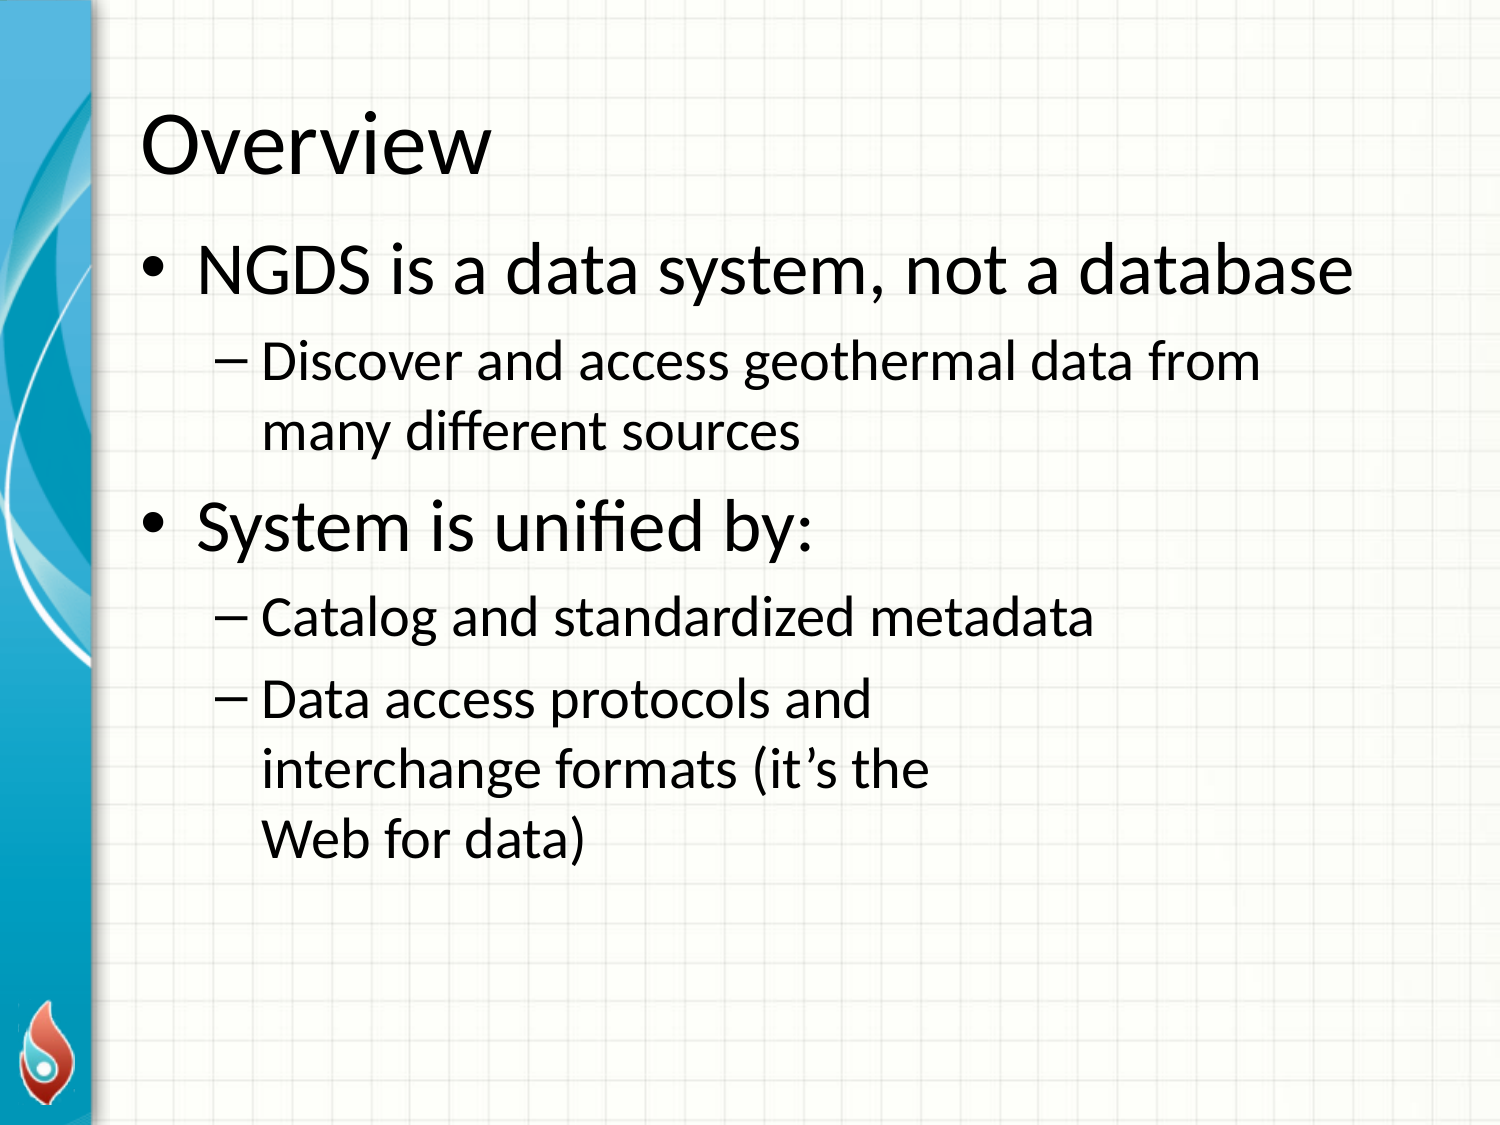

# Overview
NGDS is a data system, not a database
Discover and access geothermal data from many different sources
System is unified by:
Catalog and standardized metadata
Data access protocols and
interchange formats (it’s the
Web for data)